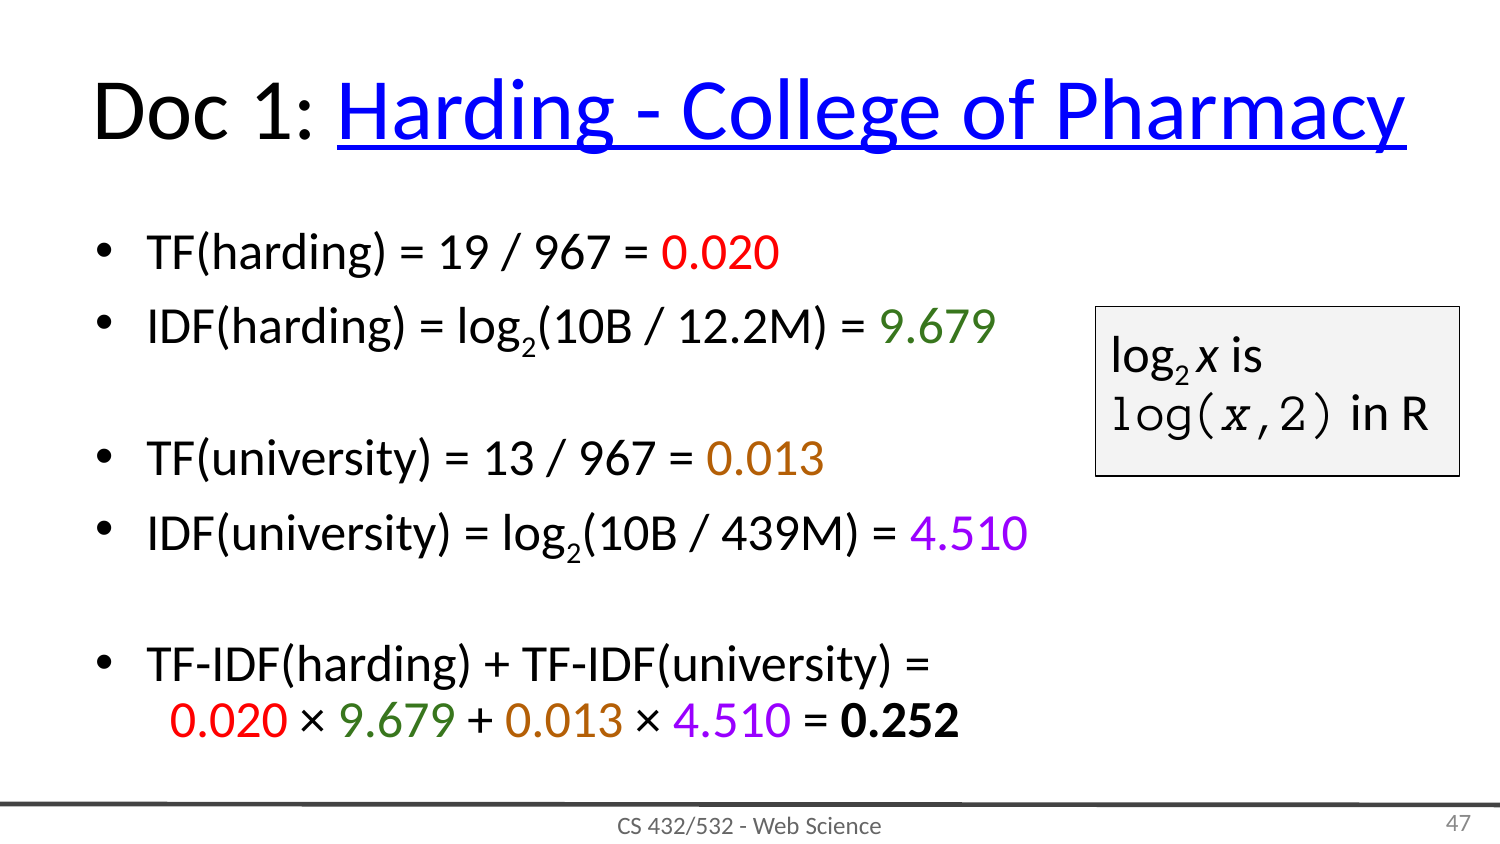

# Doc 1: Harding - College of Pharmacy
TF(harding) = 19 / 967 = 0.020
IDF(harding) = log2(10B / 12.2M) = 9.679

TF(university) = 13 / 967 = 0.013
IDF(university) = log2(10B / 439M) = 4.510

TF-IDF(harding) + TF-IDF(university) =
  0.020 × 9.679 + 0.013 × 4.510 = 0.252
log2 x is log(x,2) in R
47